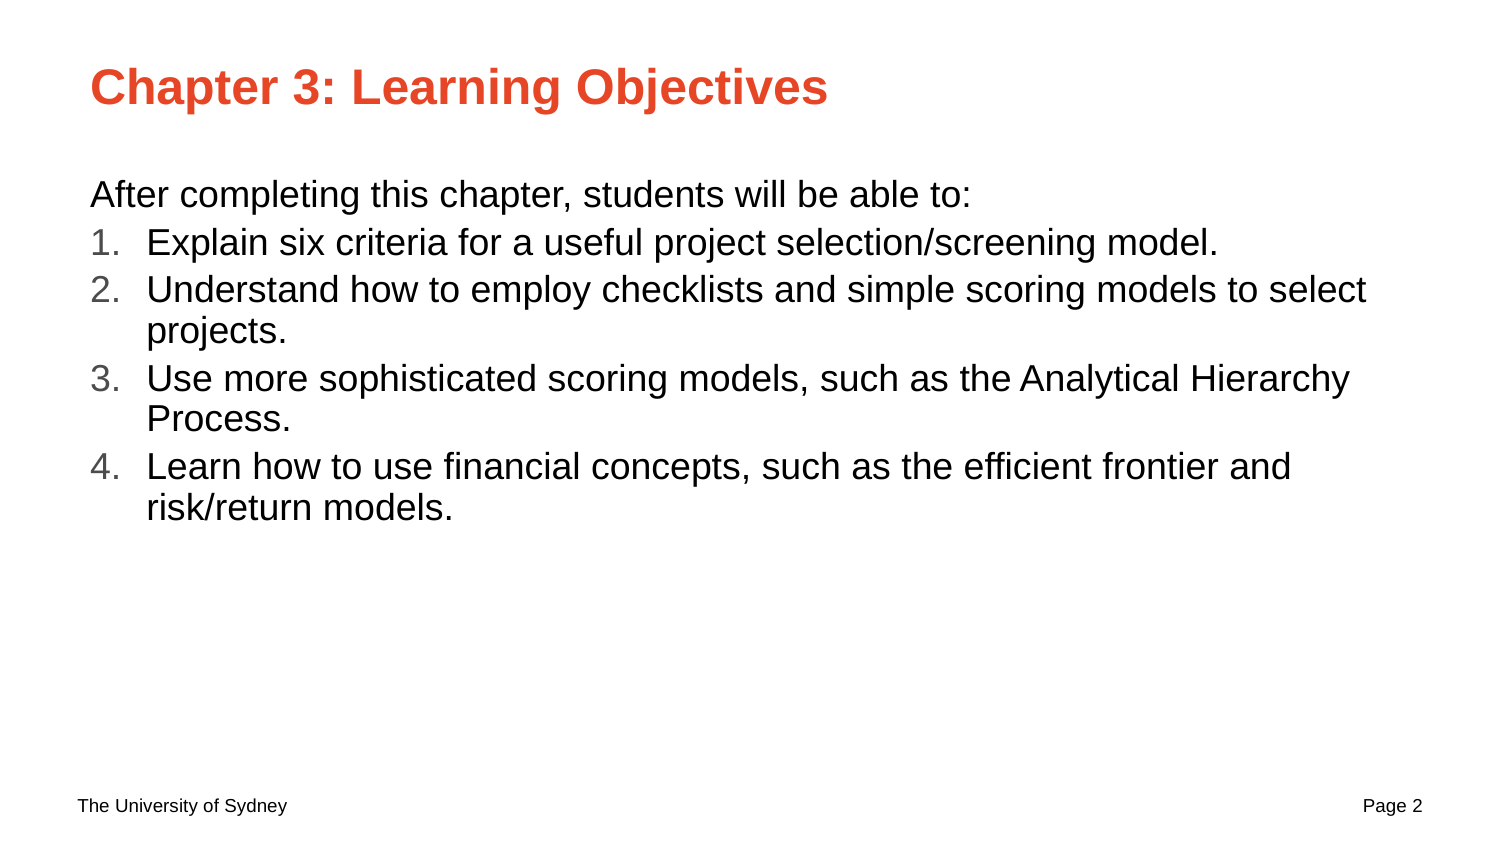

# Chapter 3: Learning Objectives
After completing this chapter, students will be able to:
Explain six criteria for a useful project selection/screening model.
Understand how to employ checklists and simple scoring models to select projects.
Use more sophisticated scoring models, such as the Analytical Hierarchy Process.
Learn how to use financial concepts, such as the efficient frontier and risk/return models.